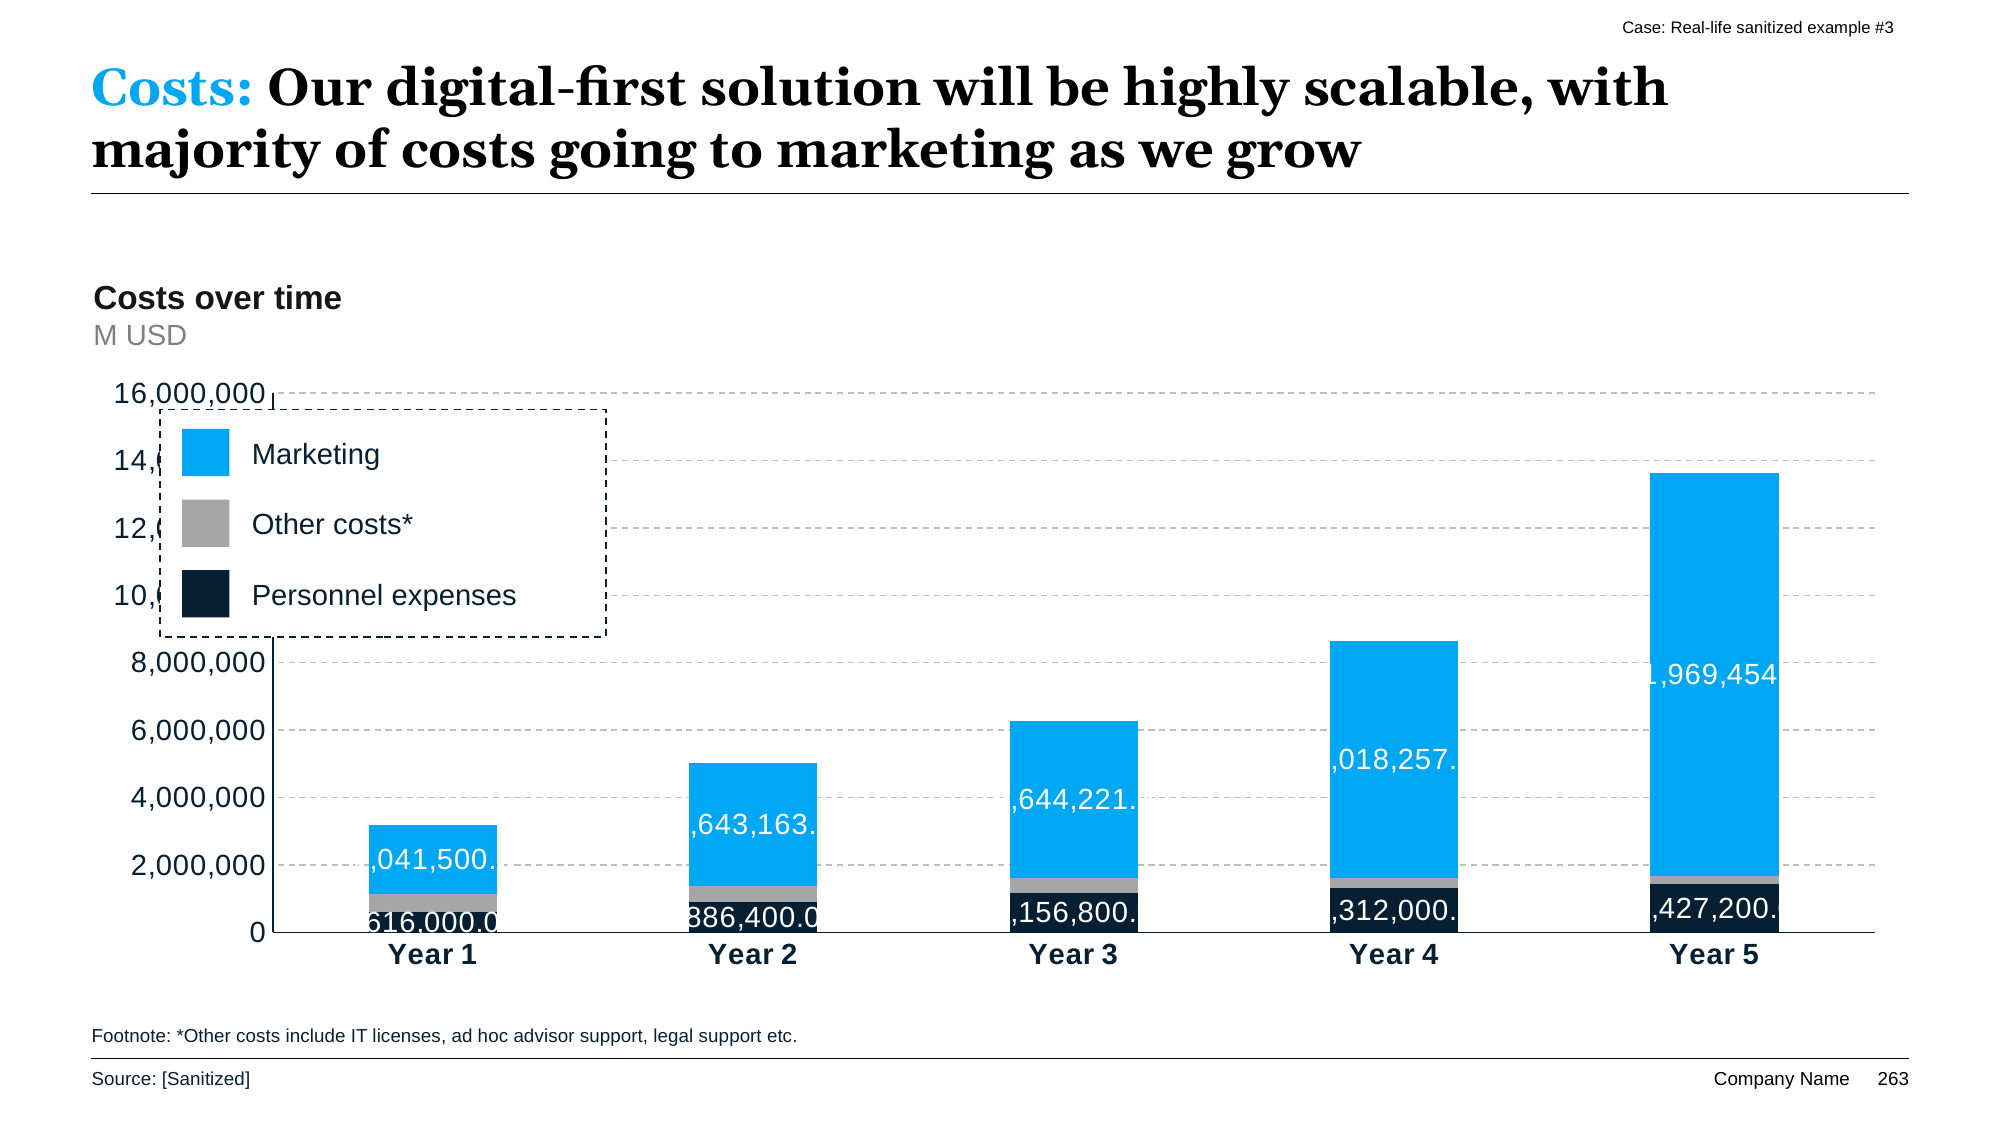

Case: Real-life sanitized example #3
# Costs: Our digital-first solution will be highly scalable, with majority of costs going to marketing as we grow
Costs over time
M USD

### Chart

| Category | Salaries and other personnel expenses | Misc. Costs | Marketing |
|---|---|---|---|
| Year 1 | 616000.0 | 520000.0 | 2041500.0 |
| Year 2 | 886400.0 | 490000.0 | 3643163.0 |
| Year 3 | 1156800.0 | 462000.0 | 4644221.0 |
| Year 4 | 1312000.0 | 312000.0 | 7018257.0 |
| Year 5 | 1427200.0 | 232000.0 | 11969454.0 |
Marketing

Other costs*

Personnel expenses

Footnote: *Other costs include IT licenses, ad hoc advisor support, legal support etc.
Source: [Sanitized]